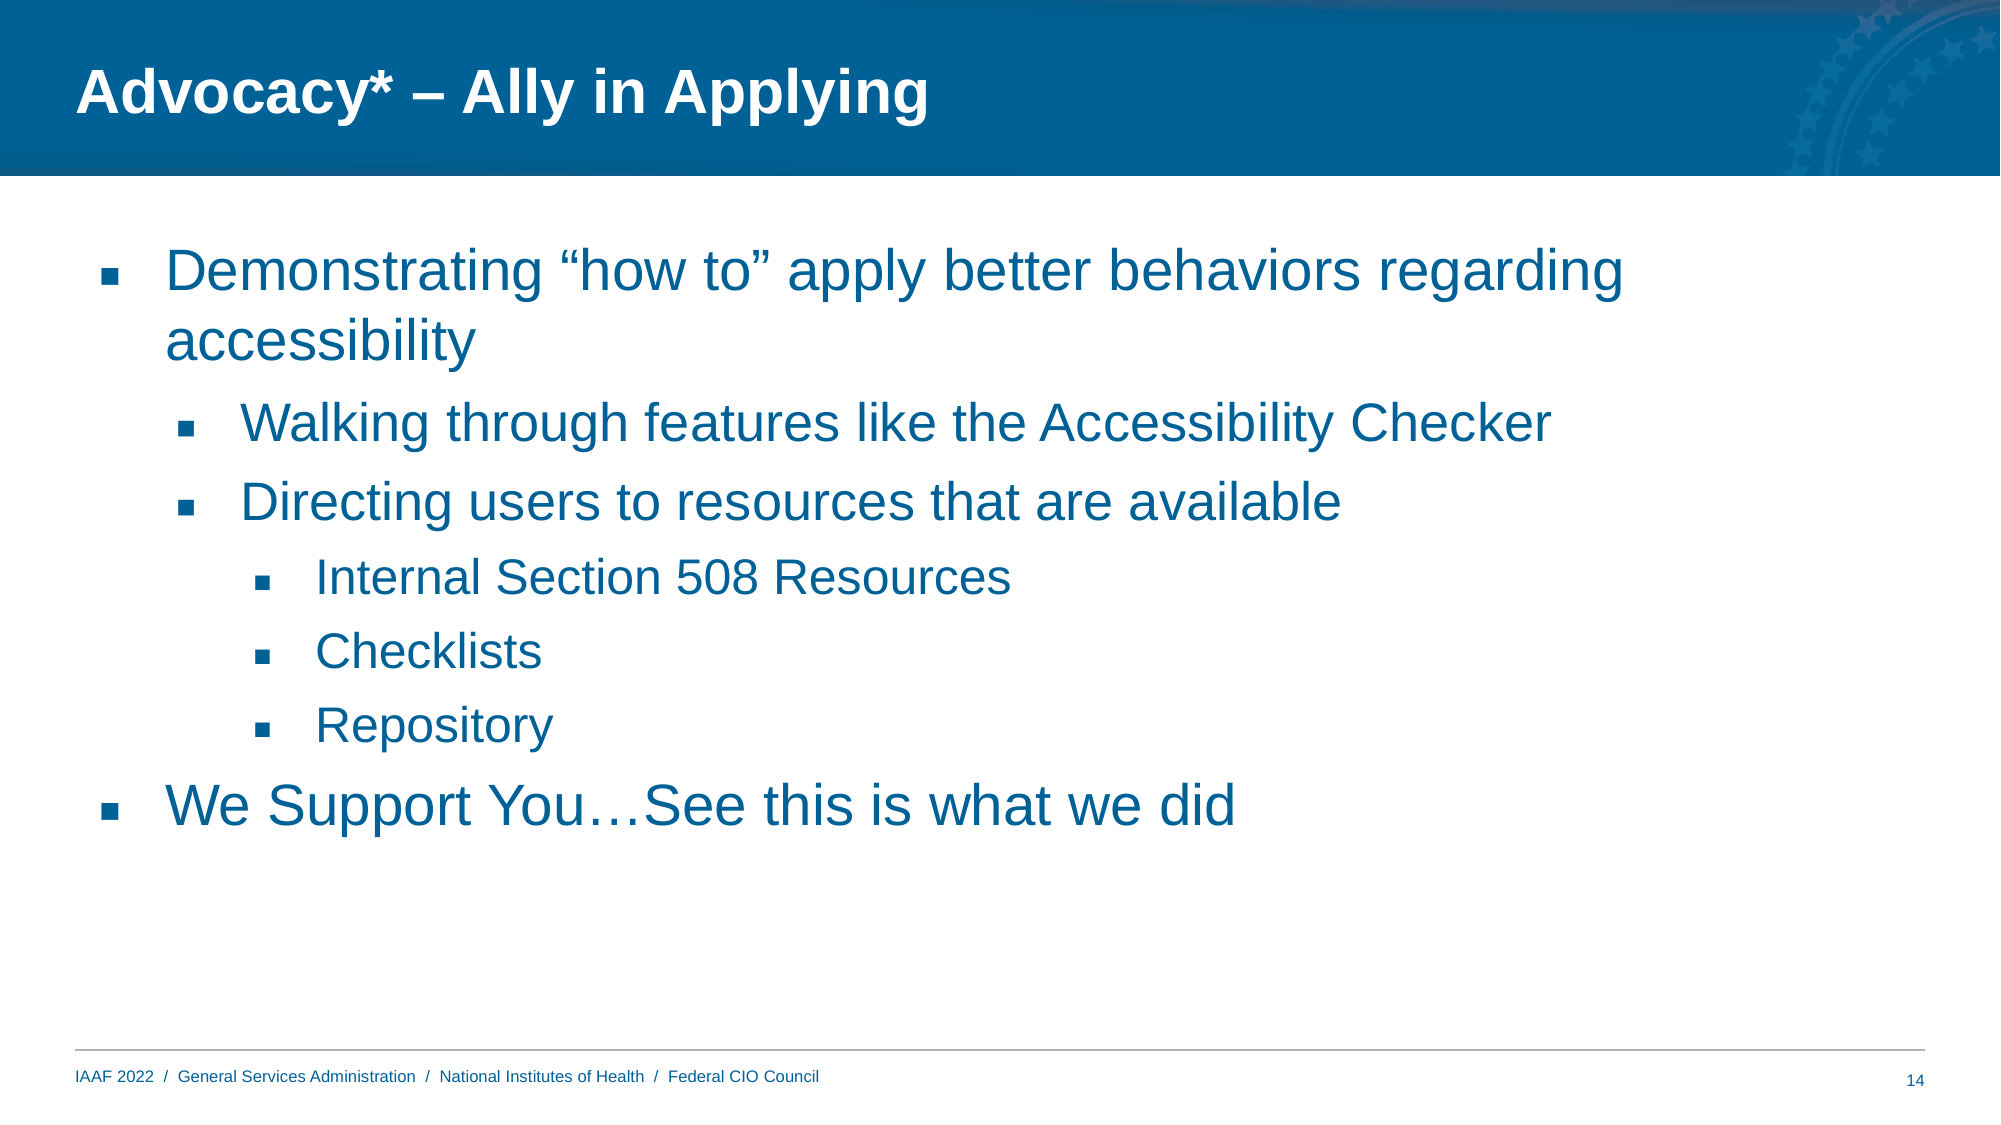

# Advocacy* – Ally in Applying
Demonstrating “how to” apply better behaviors regarding accessibility
Walking through features like the Accessibility Checker
Directing users to resources that are available
Internal Section 508 Resources
Checklists
Repository
We Support You…See this is what we did
14